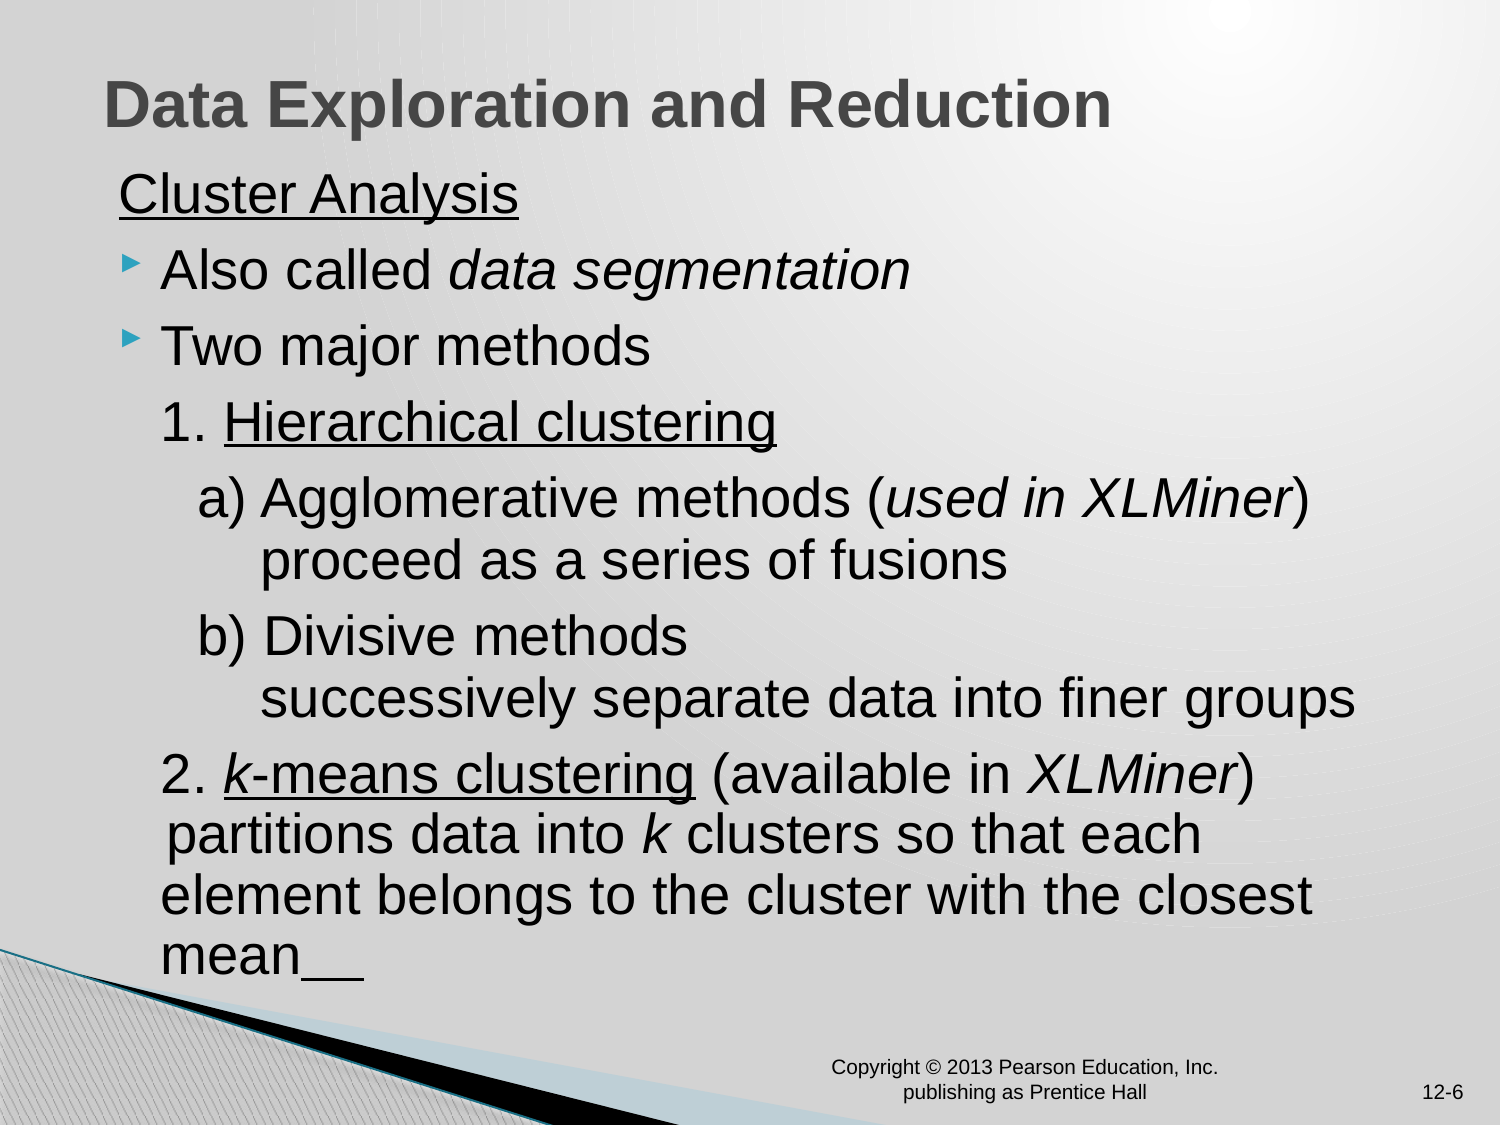

# Data Exploration and Reduction
Cluster Analysis
Also called data segmentation
Two major methods
	1. Hierarchical clustering
     a) Agglomerative methods (used in XLMiner)
         proceed as a series of fusions
     b) Divisive methods
         successively separate data into finer groups
	2. k-means clustering (available in XLMiner)
   partitions data into k clusters so that each 	   element belongs to the cluster with the closest mean
Copyright © 2013 Pearson Education, Inc. publishing as Prentice Hall
12-6